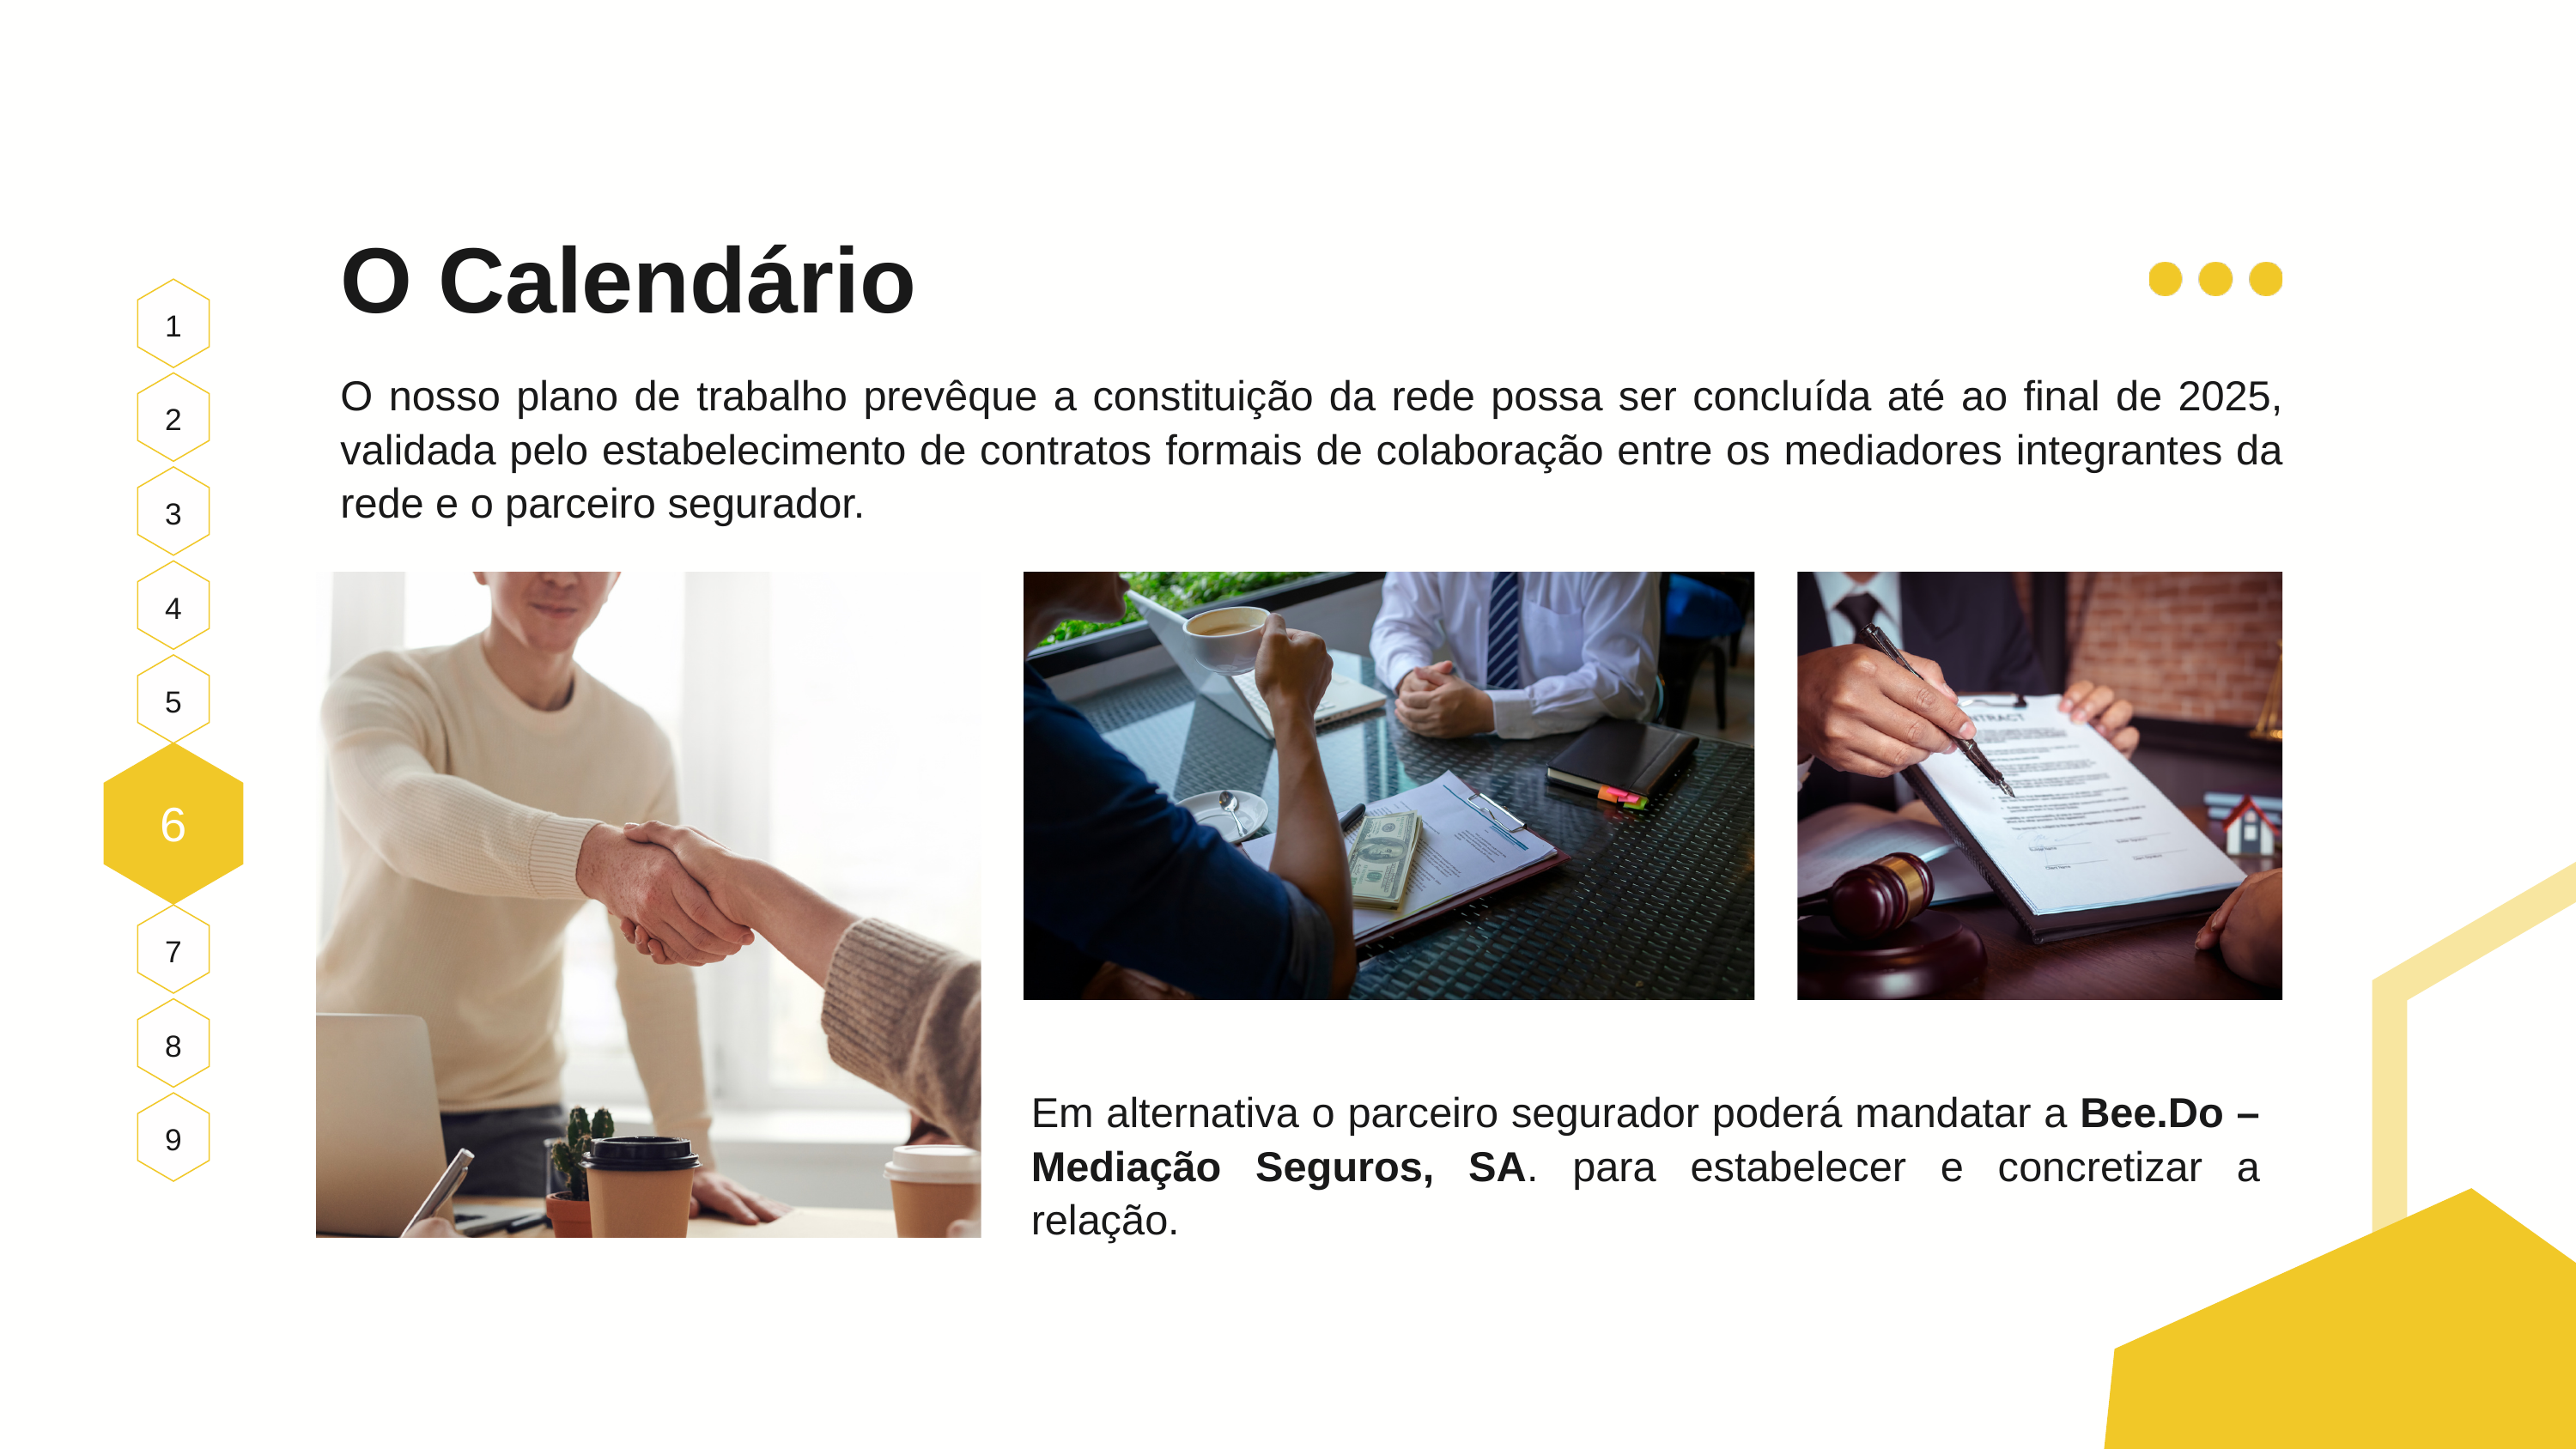

O Calendário

1
O nosso plano de trabalho prevêque a constituição da rede possa ser concluída até ao final de 2025, validada pelo estabelecimento de contratos formais de colaboração entre os mediadores integrantes da rede e o parceiro segurador.

2

3

4

5

6

7

8
Em alternativa o parceiro segurador poderá mandatar a Bee.Do – Mediação Seguros, SA. para estabelecer e concretizar a relação.

9